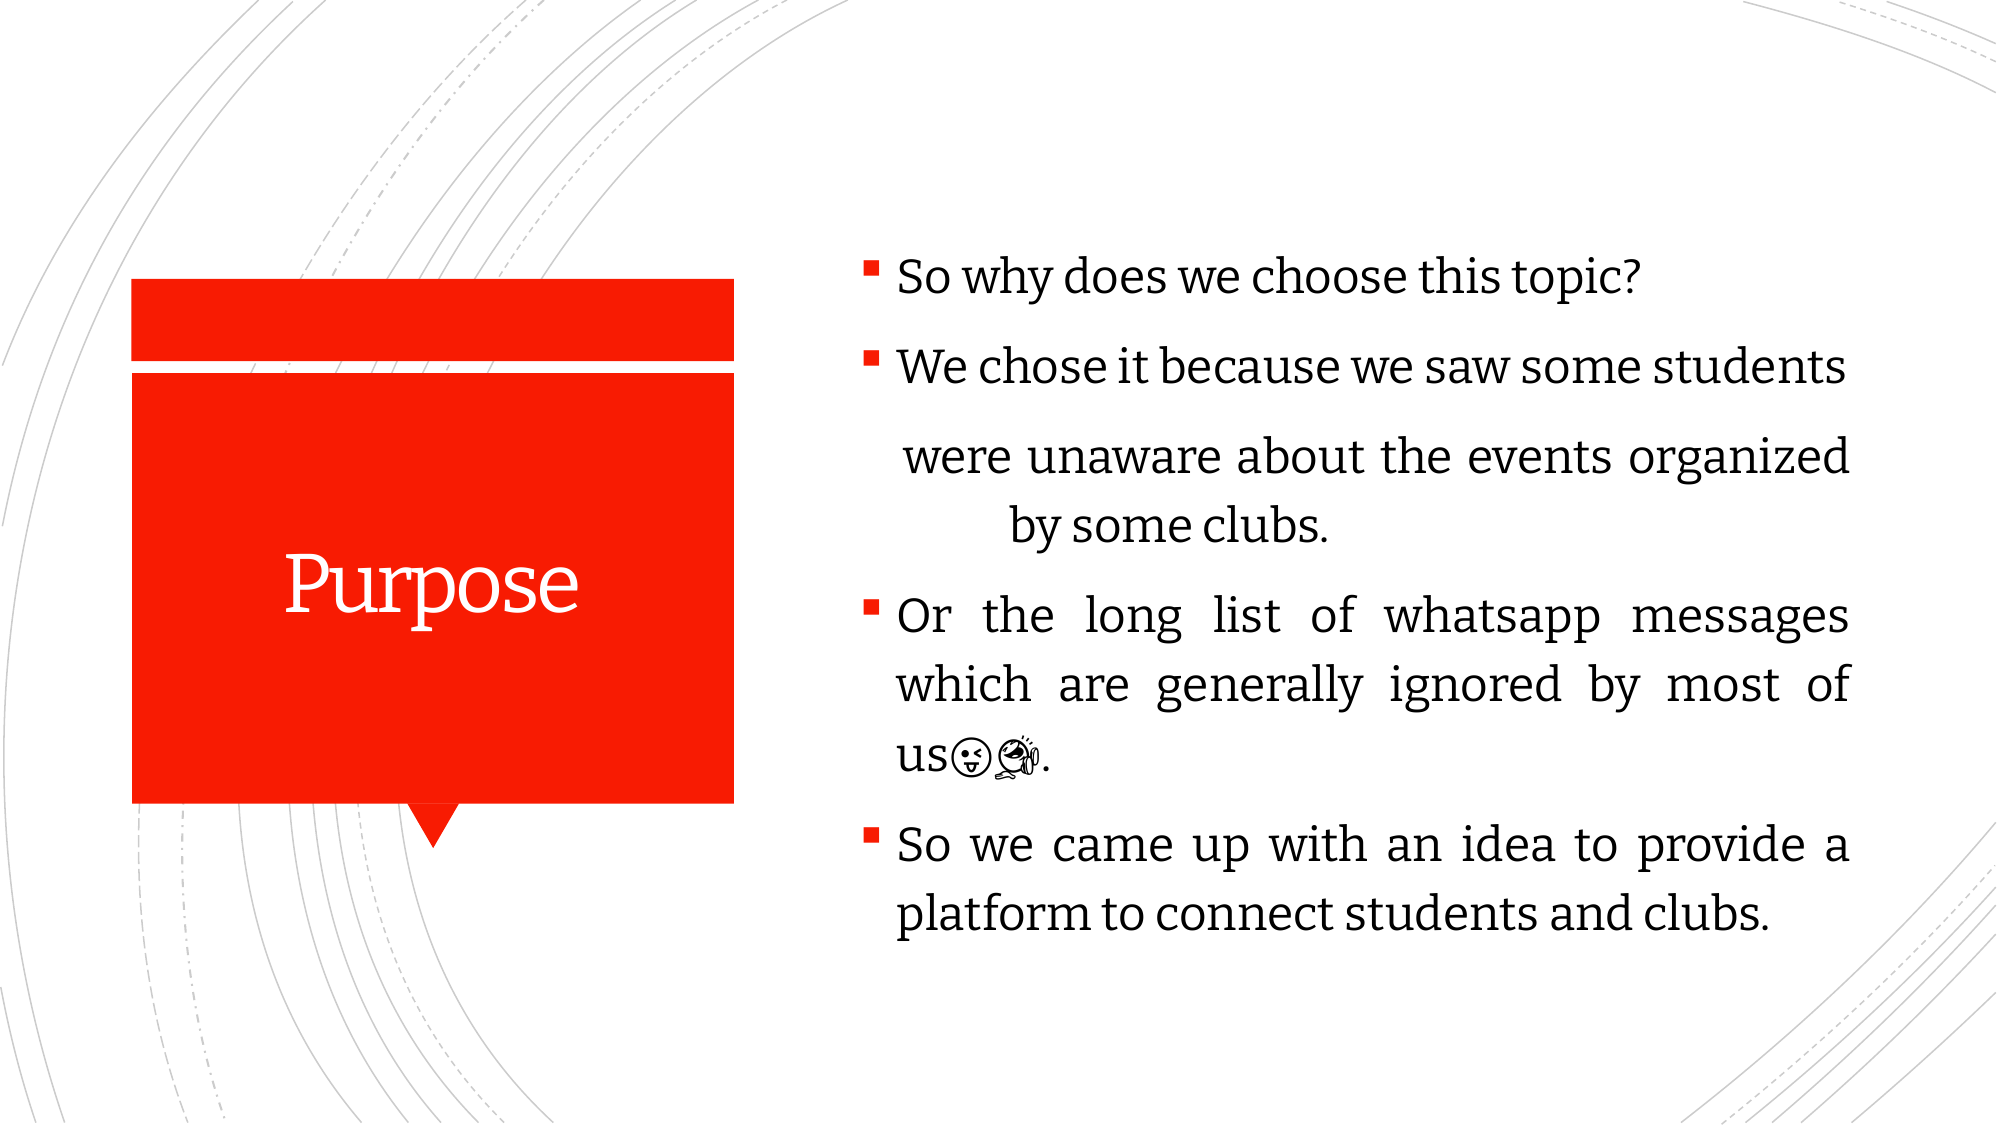

So why does we choose this topic?
We chose it because we saw some students
   were unaware about the events organized	by some clubs.
Or the long list of whatsapp messages which are generally ignored by most of us😜🤣.
So we came up with an idea to provide a platform to connect students and clubs.
# Purpose